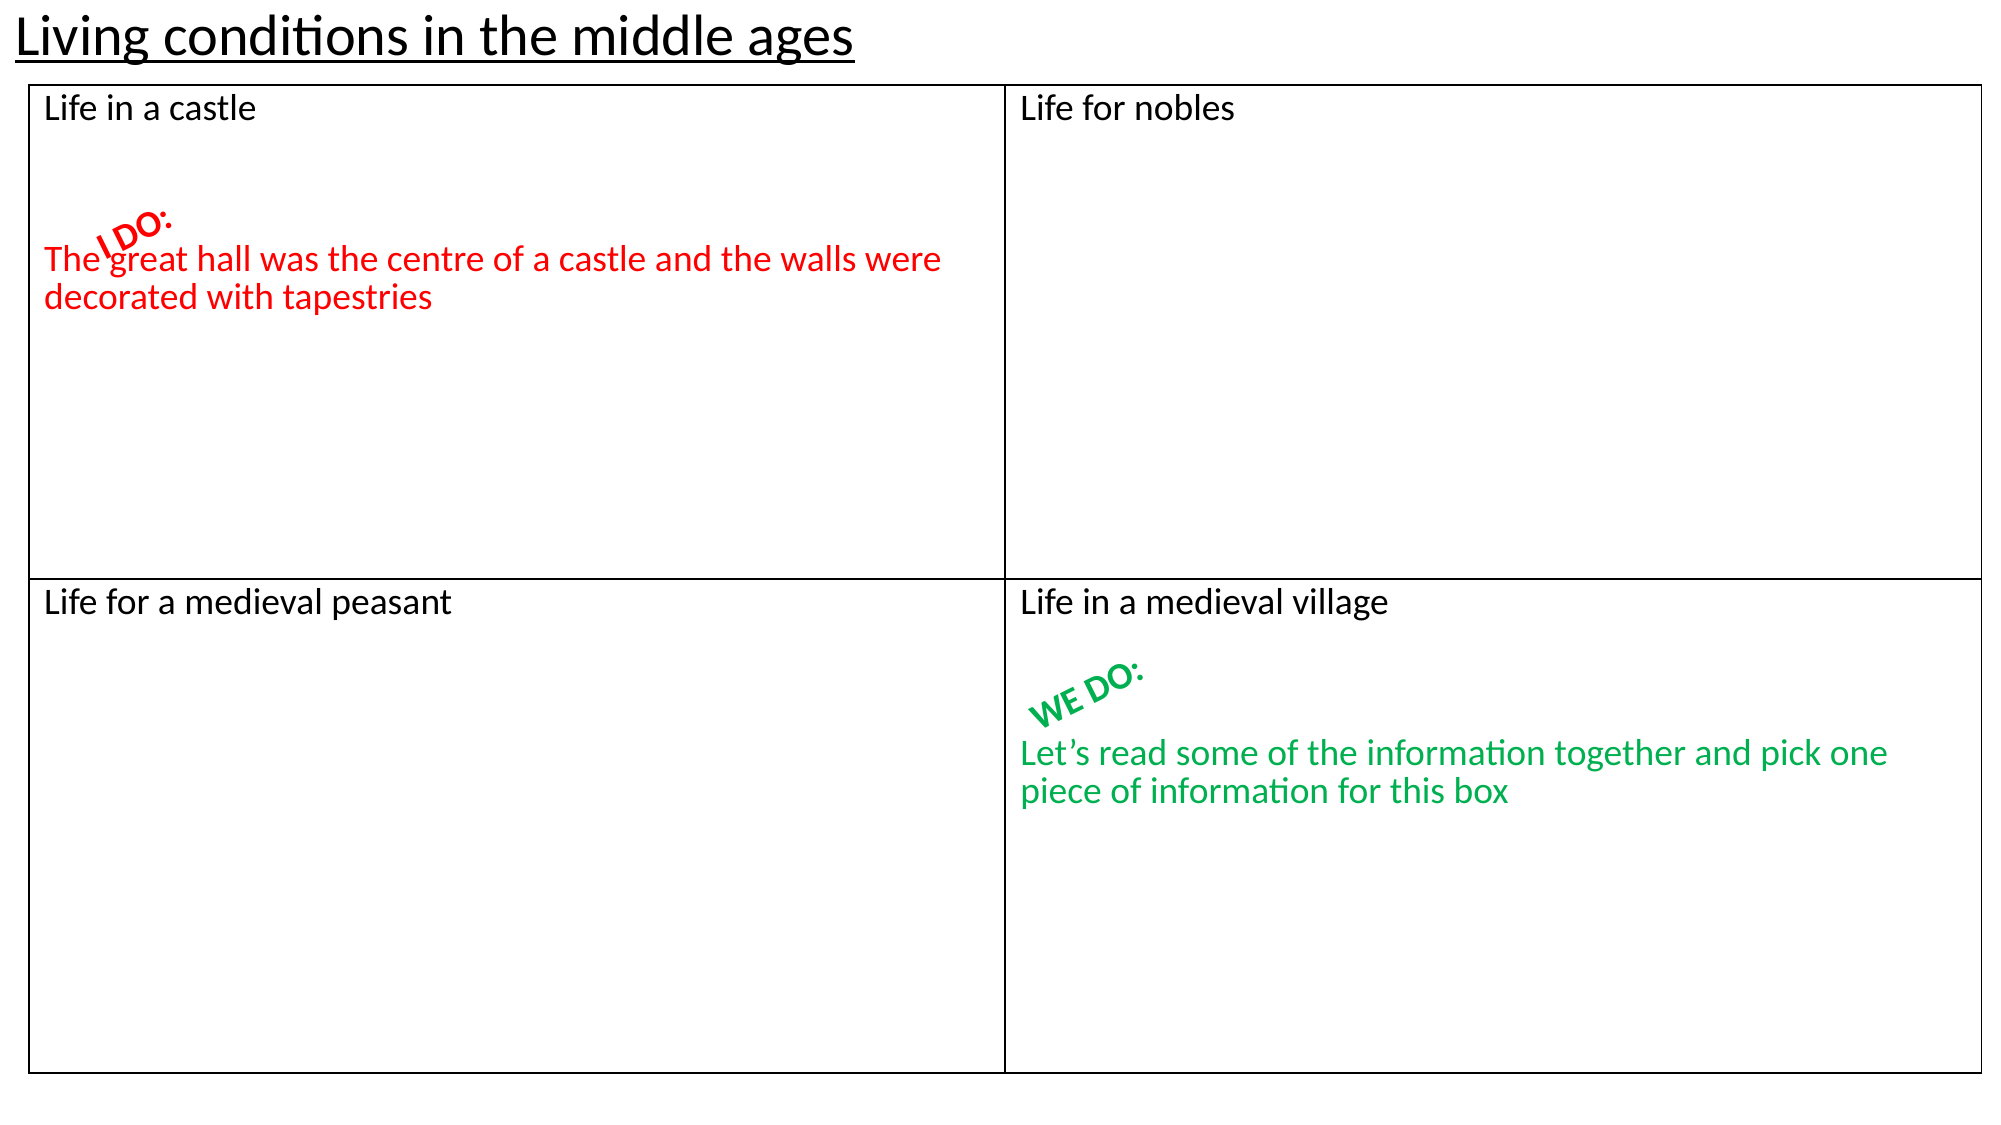

# Living conditions in the middle ages
| Life in a castle The great hall was the centre of a castle and the walls were decorated with tapestries | Life for nobles |
| --- | --- |
| Life for a medieval peasant | Life in a medieval village Let’s read some of the information together and pick one piece of information for this box |
I DO:
WE DO: